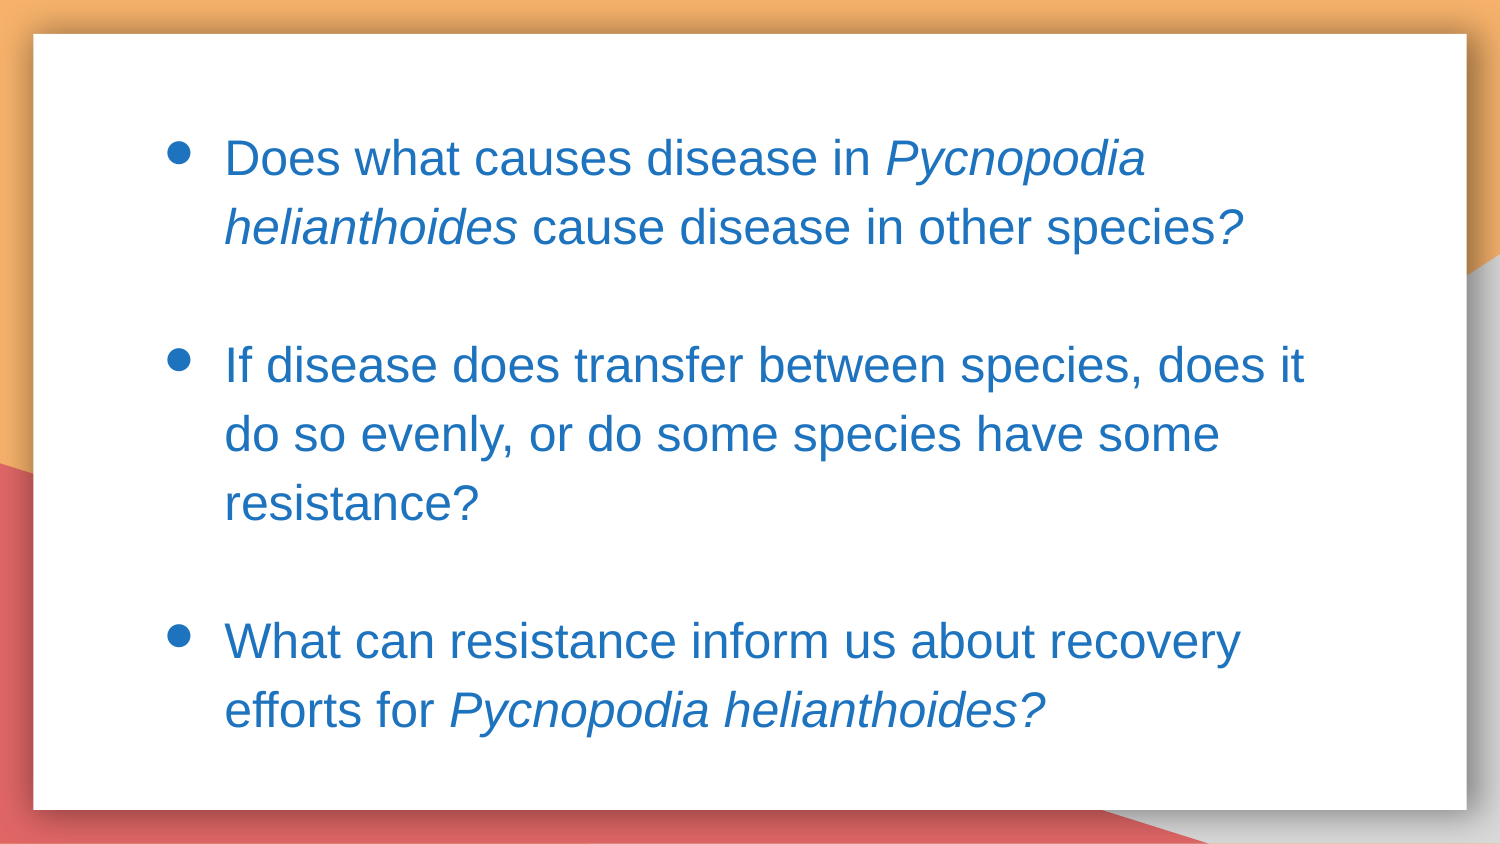

Does what causes disease in Pycnopodia helianthoides cause disease in other species?

If disease does transfer between species, does it do so evenly, or do some species have some resistance?

What can resistance inform us about recovery efforts for Pycnopodia helianthoides?
The Nature Conservancy
NOAA Fisheries
National Marine Sanctuary Foundation